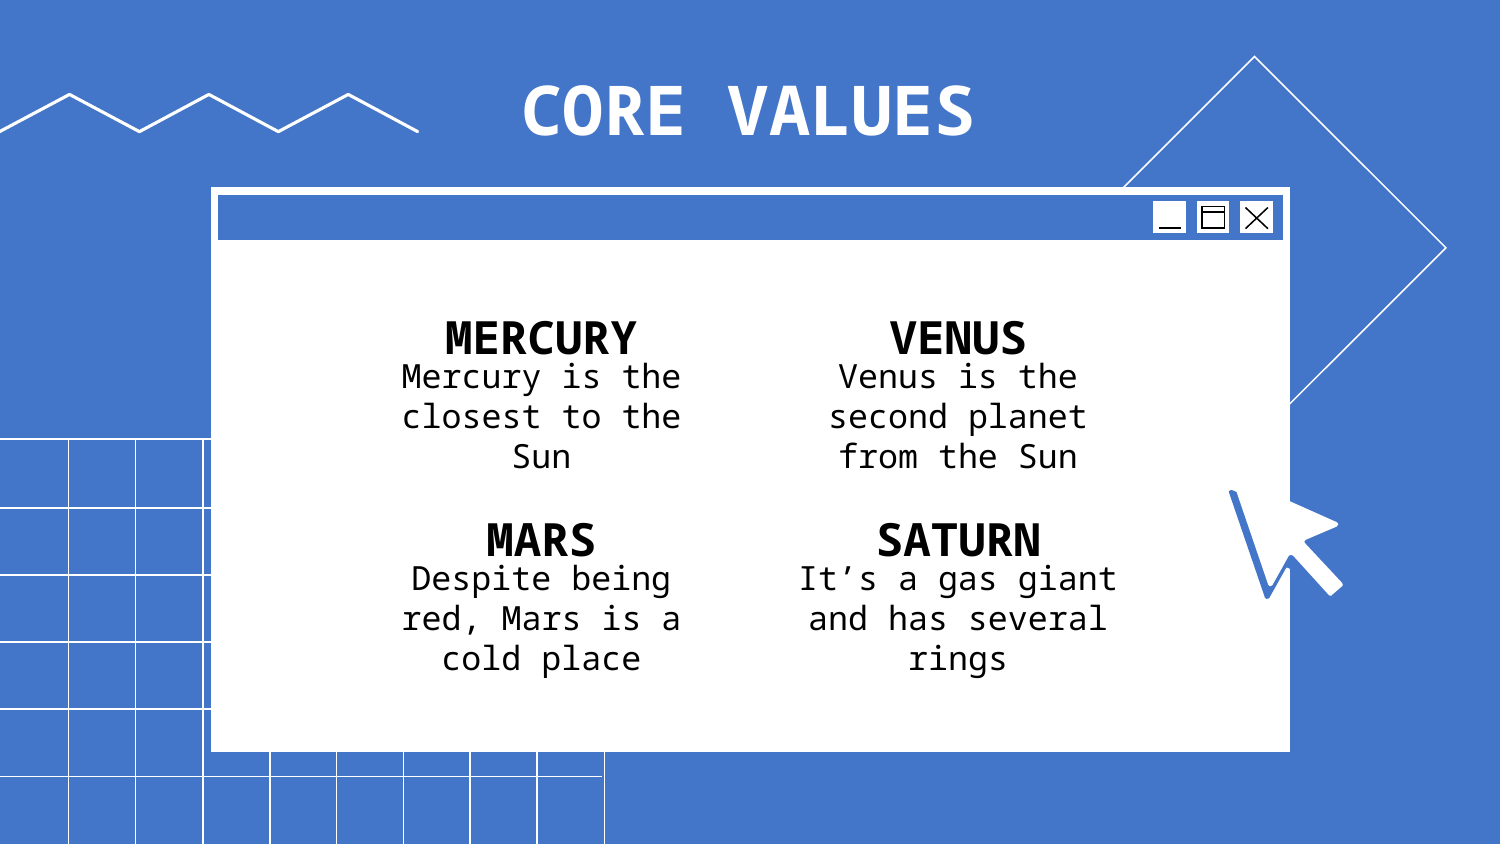

# CORE VALUES
MERCURY
VENUS
Mercury is the closest to the Sun
Venus is the second planet from the Sun

MARS
SATURN
Despite being red, Mars is a cold place
It’s a gas giant and has several rings